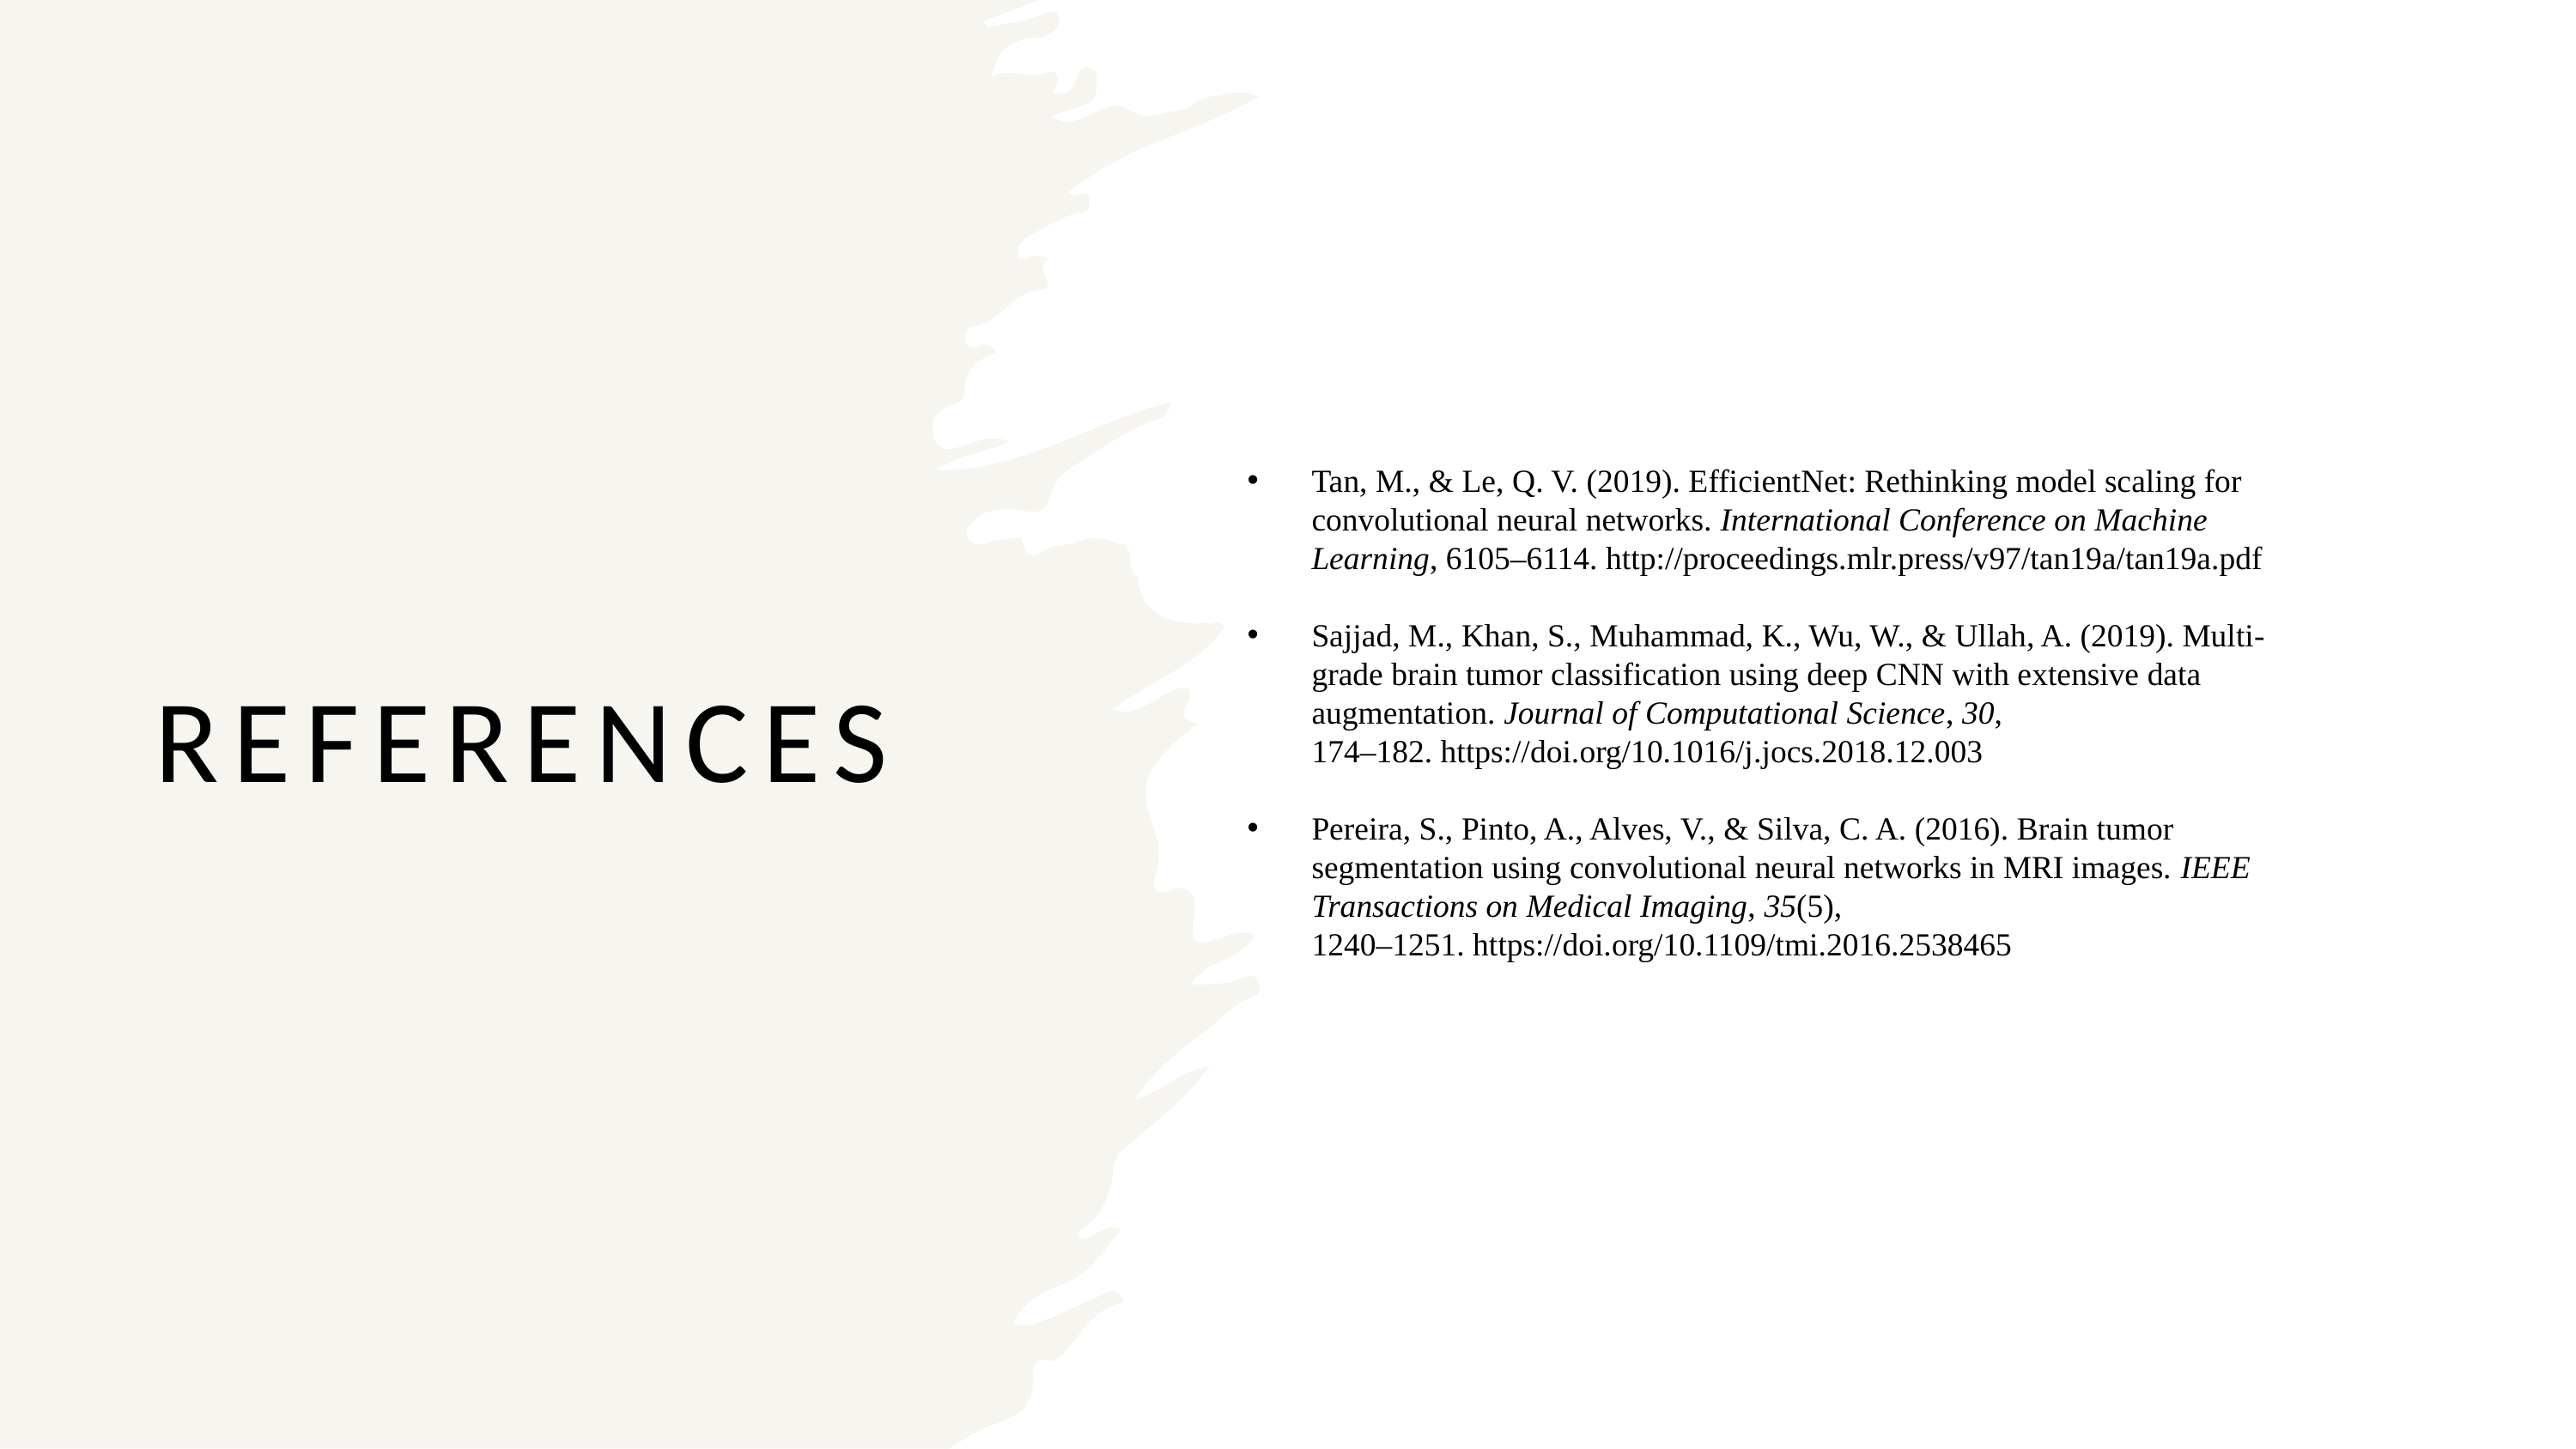

Tan, M., & Le, Q. V. (2019). EfficientNet: Rethinking model scaling for convolutional neural networks. International Conference on Machine Learning, 6105–6114. http://proceedings.mlr.press/v97/tan19a/tan19a.pdf

Sajjad, M., Khan, S., Muhammad, K., Wu, W., & Ullah, A. (2019). Multi-grade brain tumor classification using deep CNN with extensive data augmentation. Journal of Computational Science, 30, 174–182. https://doi.org/10.1016/j.jocs.2018.12.003

Pereira, S., Pinto, A., Alves, V., & Silva, C. A. (2016). Brain tumor segmentation using convolutional neural networks in MRI images. IEEE Transactions on Medical Imaging, 35(5), 1240–1251. https://doi.org/10.1109/tmi.2016.2538465

REFERENCES